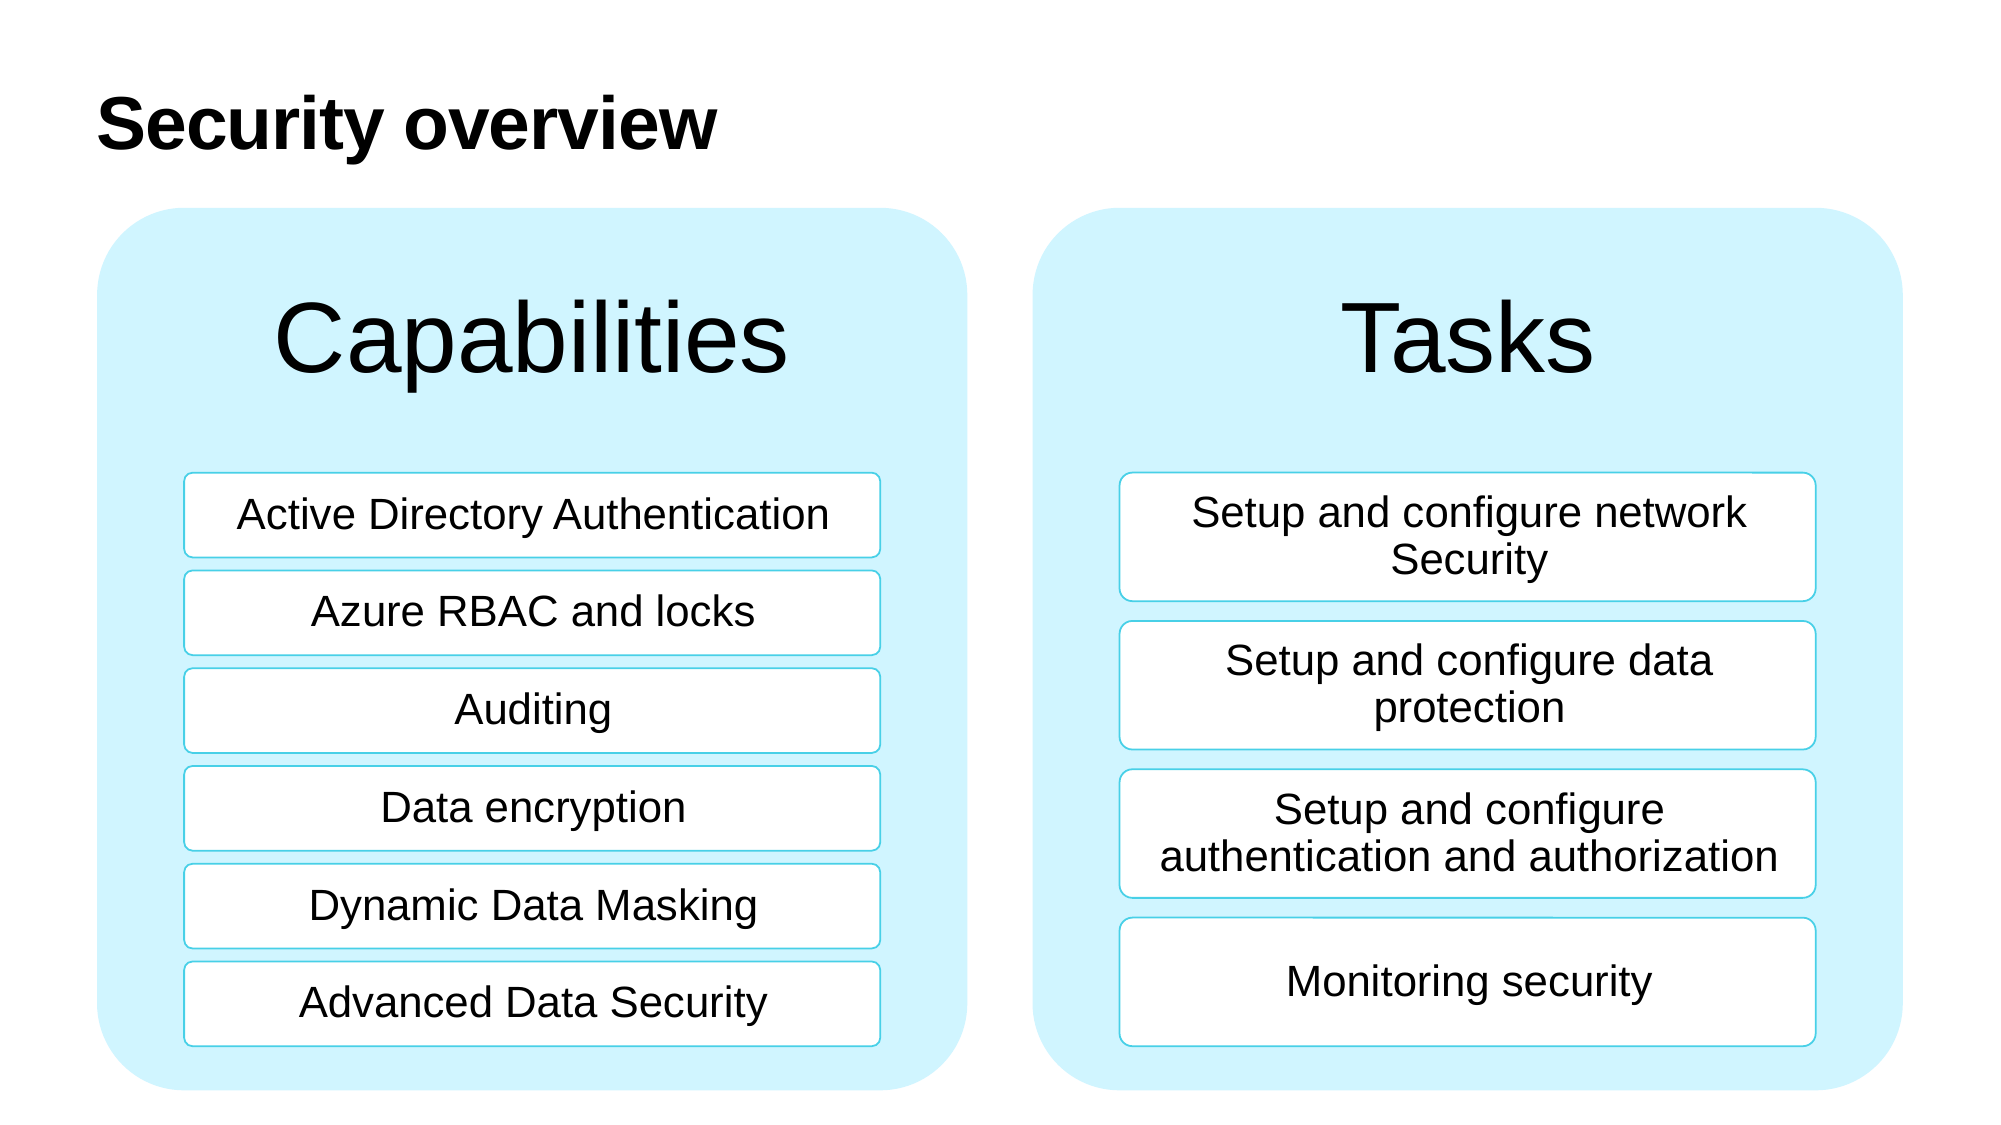

# Security overview
Capabilities
Active Directory Authentication
Azure RBAC and locks
Auditing
Data encryption
Dynamic Data Masking
Advanced Data Security
Tasks
Setup and configure network Security
Setup and configure data protection
Setup and configure authentication and authorization
Monitoring security